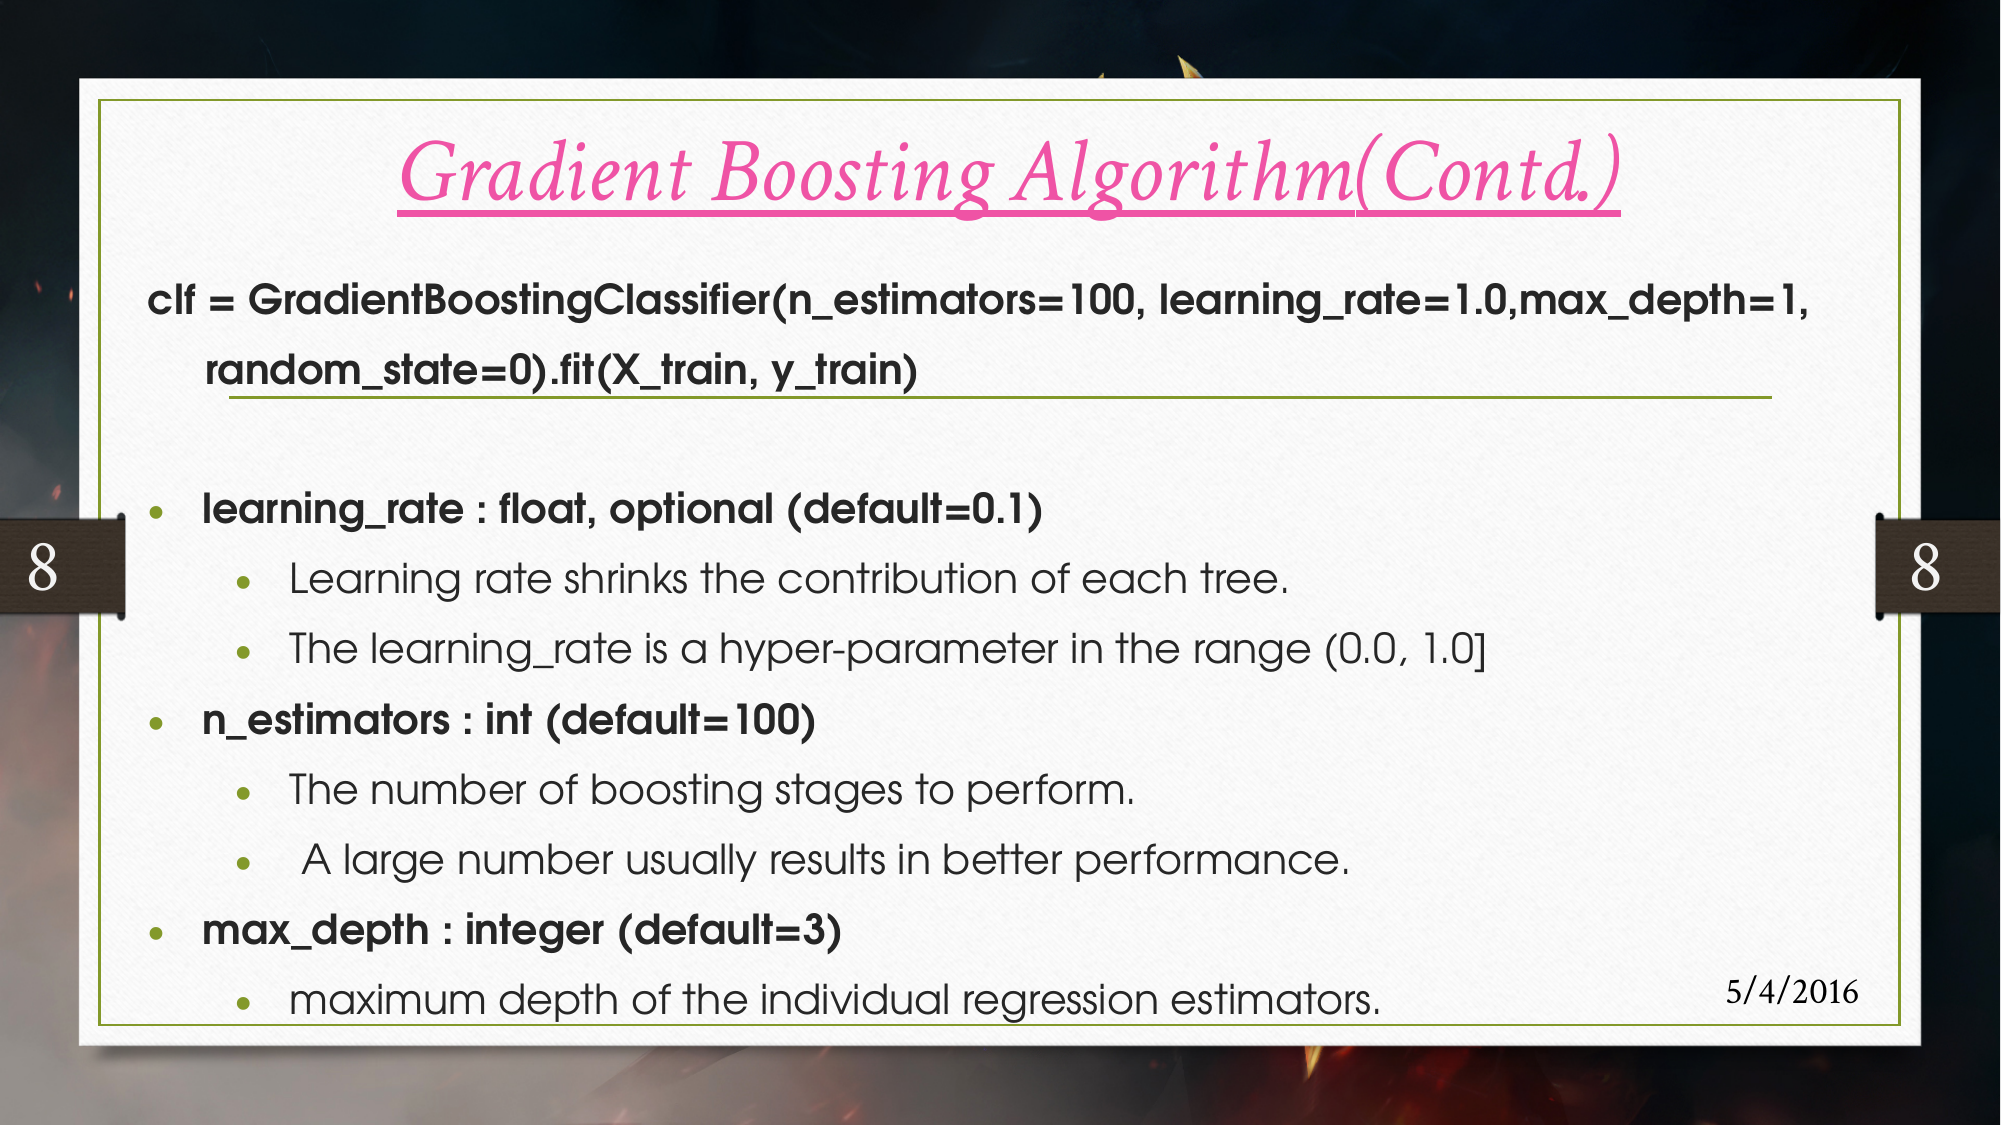

Gradient Boosting Algorithm(Contd.)
clf = GradientBoostingClassifier(n_estimators=100, learning_rate=1.0,max_depth=1,
     random_state=0).fit(X_train, y_train)

learning_rate : float, optional (default=0.1)
Learning rate shrinks the contribution of each tree.
The learning_rate is a hyper-parameter in the range (0.0, 1.0]
n_estimators : int (default=100)
The number of boosting stages to perform.
 A large number usually results in better performance.
max_depth : integer (default=3)
maximum depth of the individual regression estimators.
8
8
5/4/2016